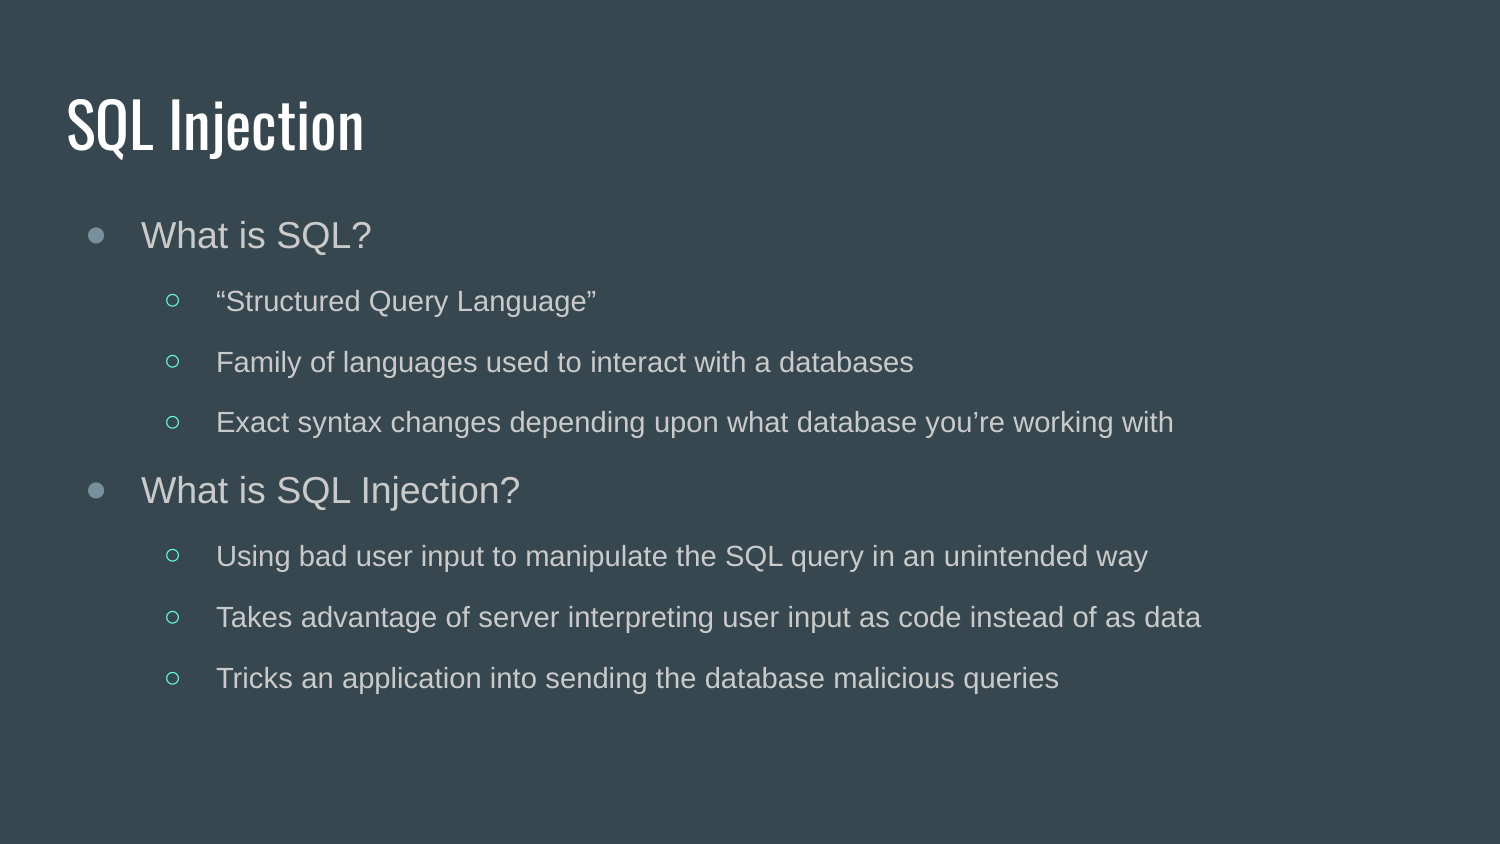

# SQL Injection
What is SQL?
“Structured Query Language”
Family of languages used to interact with a databases
Exact syntax changes depending upon what database you’re working with
What is SQL Injection?
Using bad user input to manipulate the SQL query in an unintended way
Takes advantage of server interpreting user input as code instead of as data
Tricks an application into sending the database malicious queries